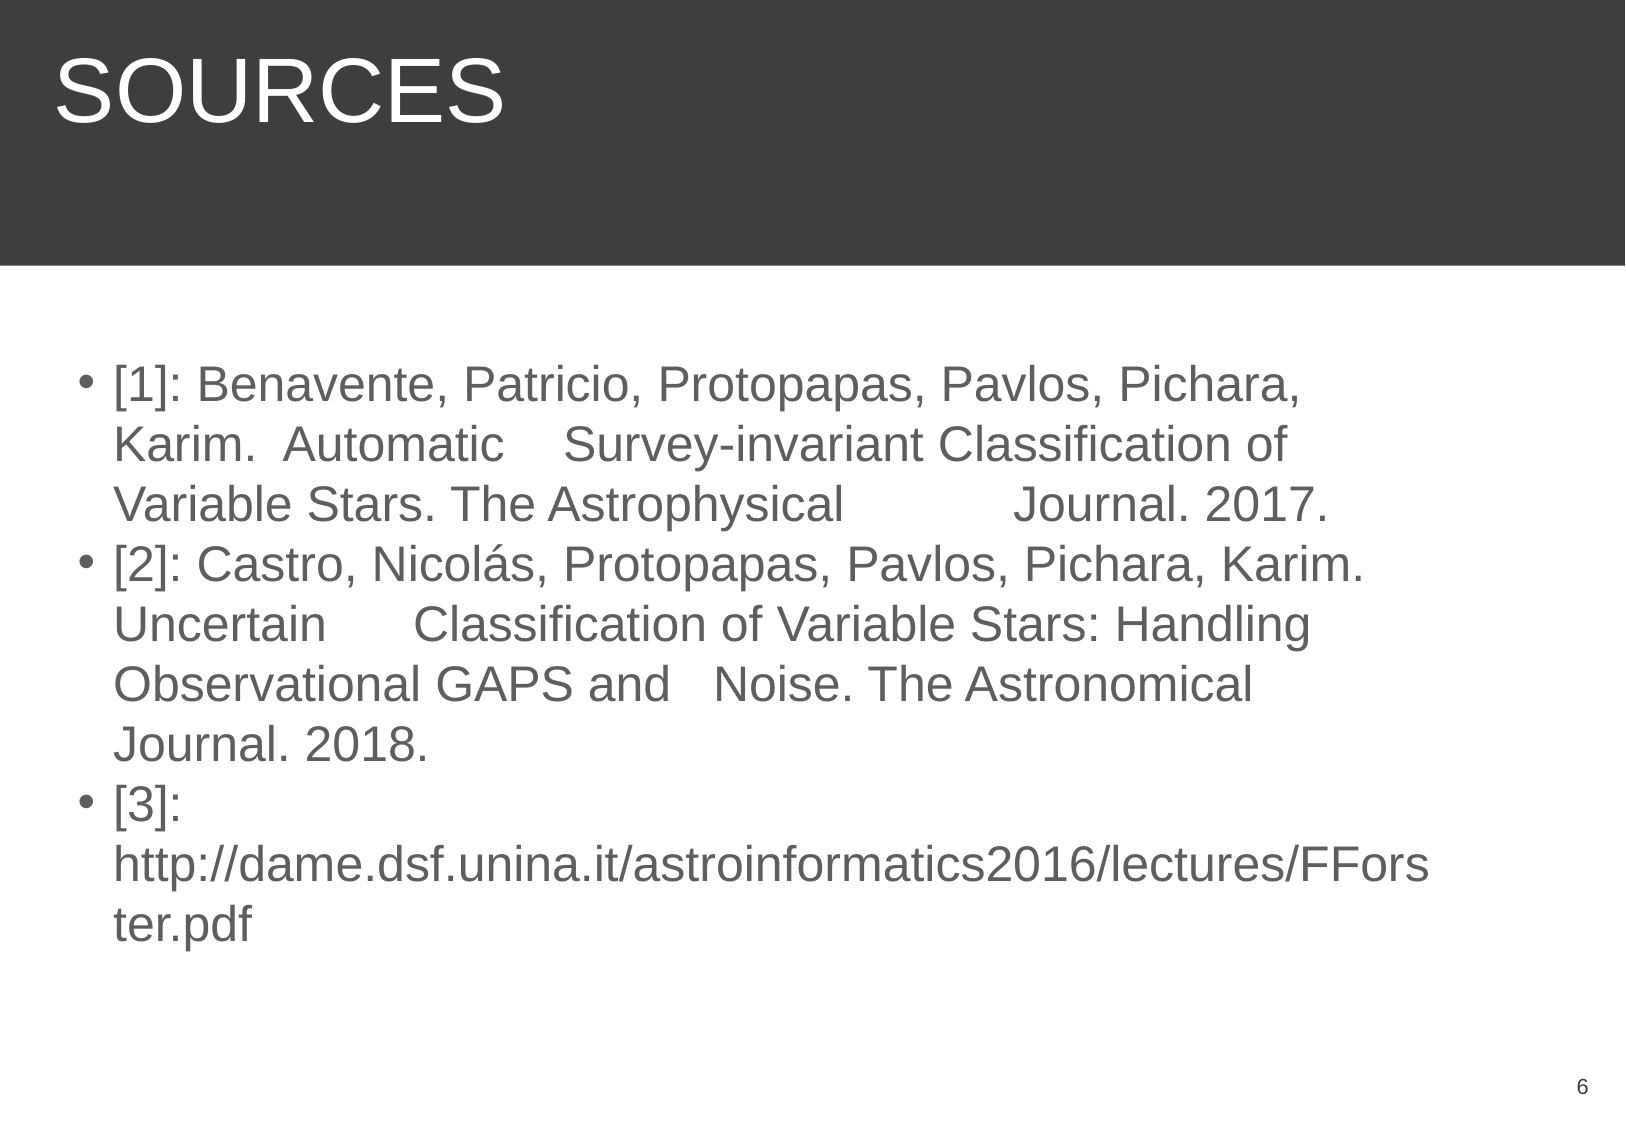

SOURCES

[1]: Benavente, Patricio, Protopapas, Pavlos, Pichara, Karim.  Automatic 	Survey-invariant Classification of Variable Stars. The Astrophysical 		Journal. 2017.
[2]: Castro, Nicolás, Protopapas, Pavlos, Pichara, Karim. Uncertain 	Classification of Variable Stars: Handling Observational GAPS and 	Noise. The Astronomical Journal. 2018.
[3]: http://dame.dsf.unina.it/astroinformatics2016/lectures/FForster.pdf
6